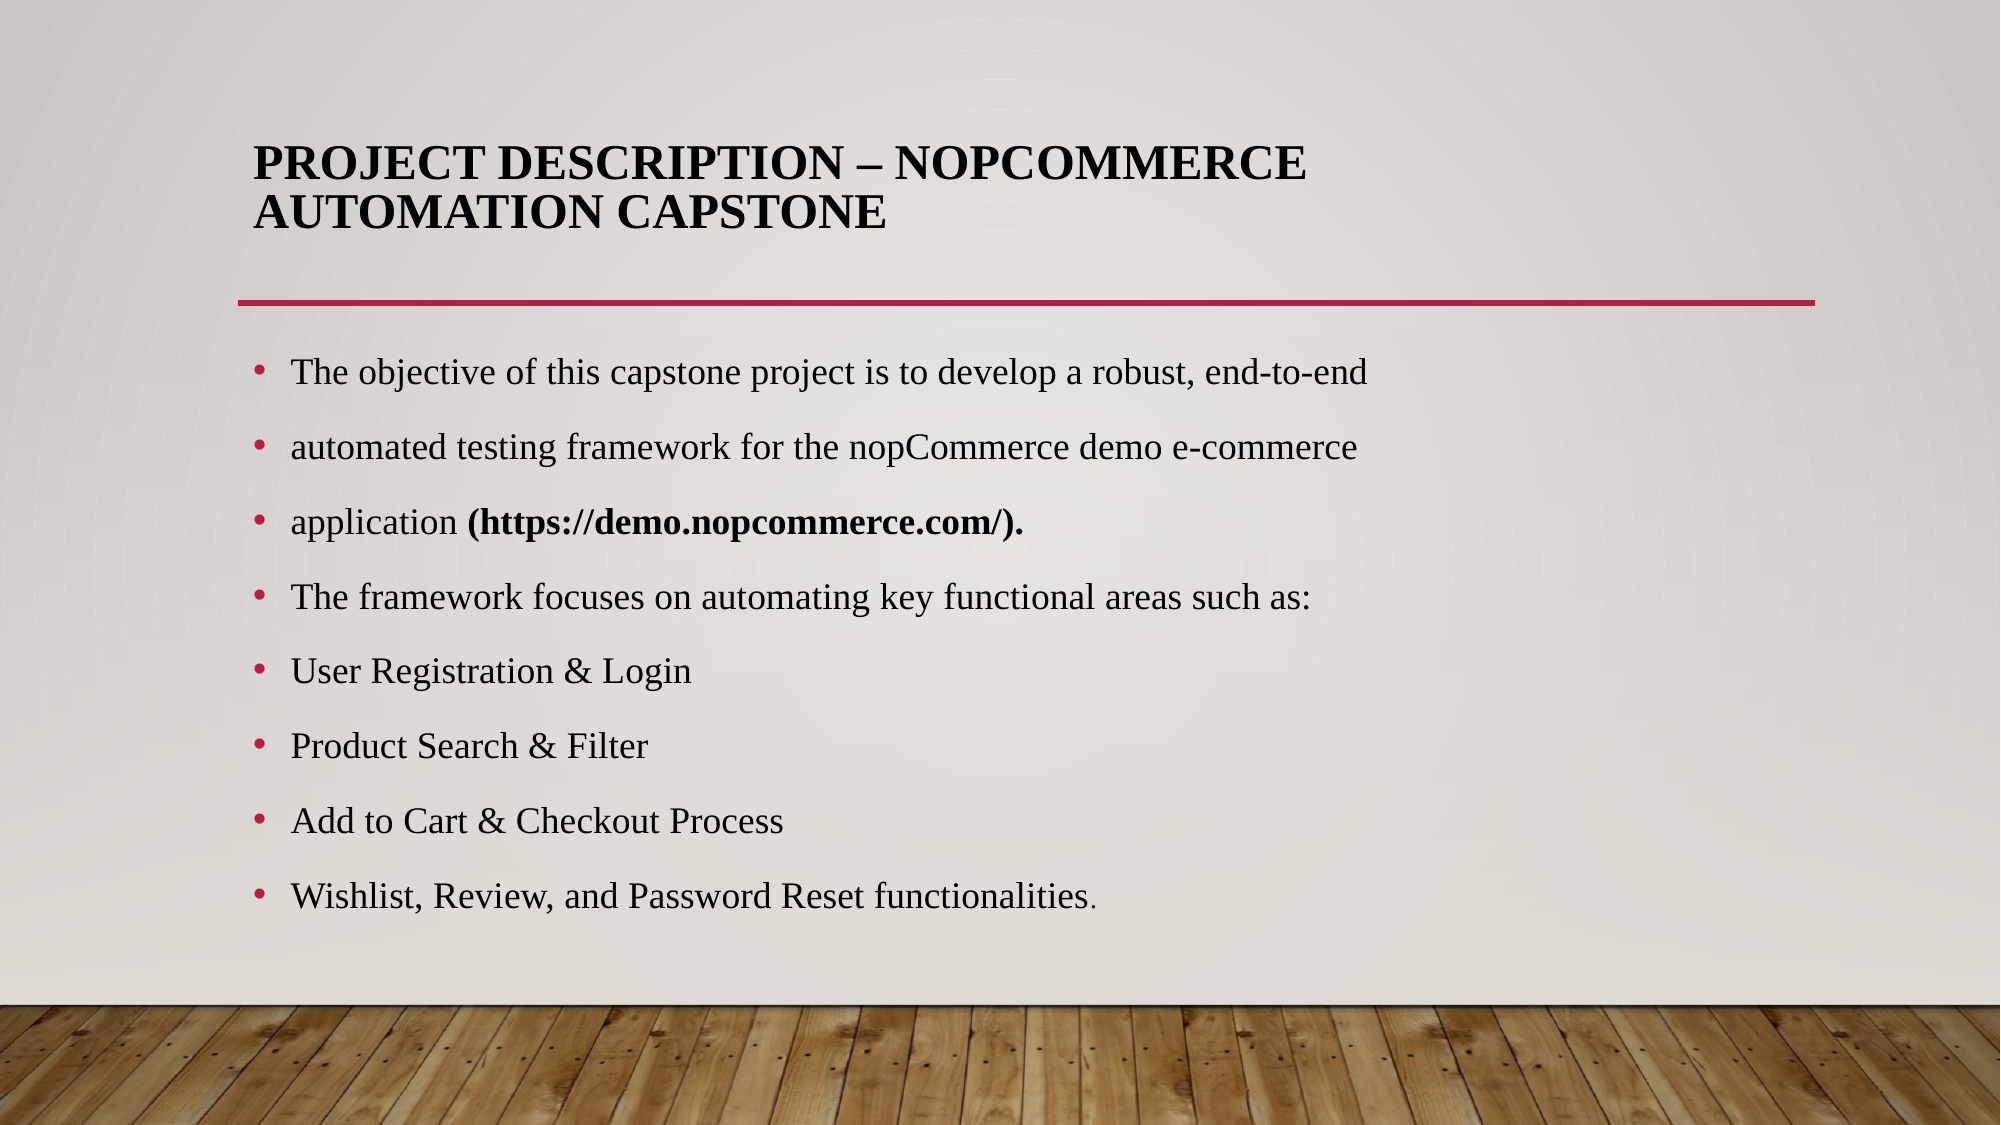

# PROJECT DESCRIPTION – NOPCOMMERCE AUTOMATION CAPSTONE
The objective of this capstone project is to develop a robust, end-to-end
automated testing framework for the nopCommerce demo e-commerce
application (https://demo.nopcommerce.com/).
The framework focuses on automating key functional areas such as:
User Registration & Login
Product Search & Filter
Add to Cart & Checkout Process
Wishlist, Review, and Password Reset functionalities.